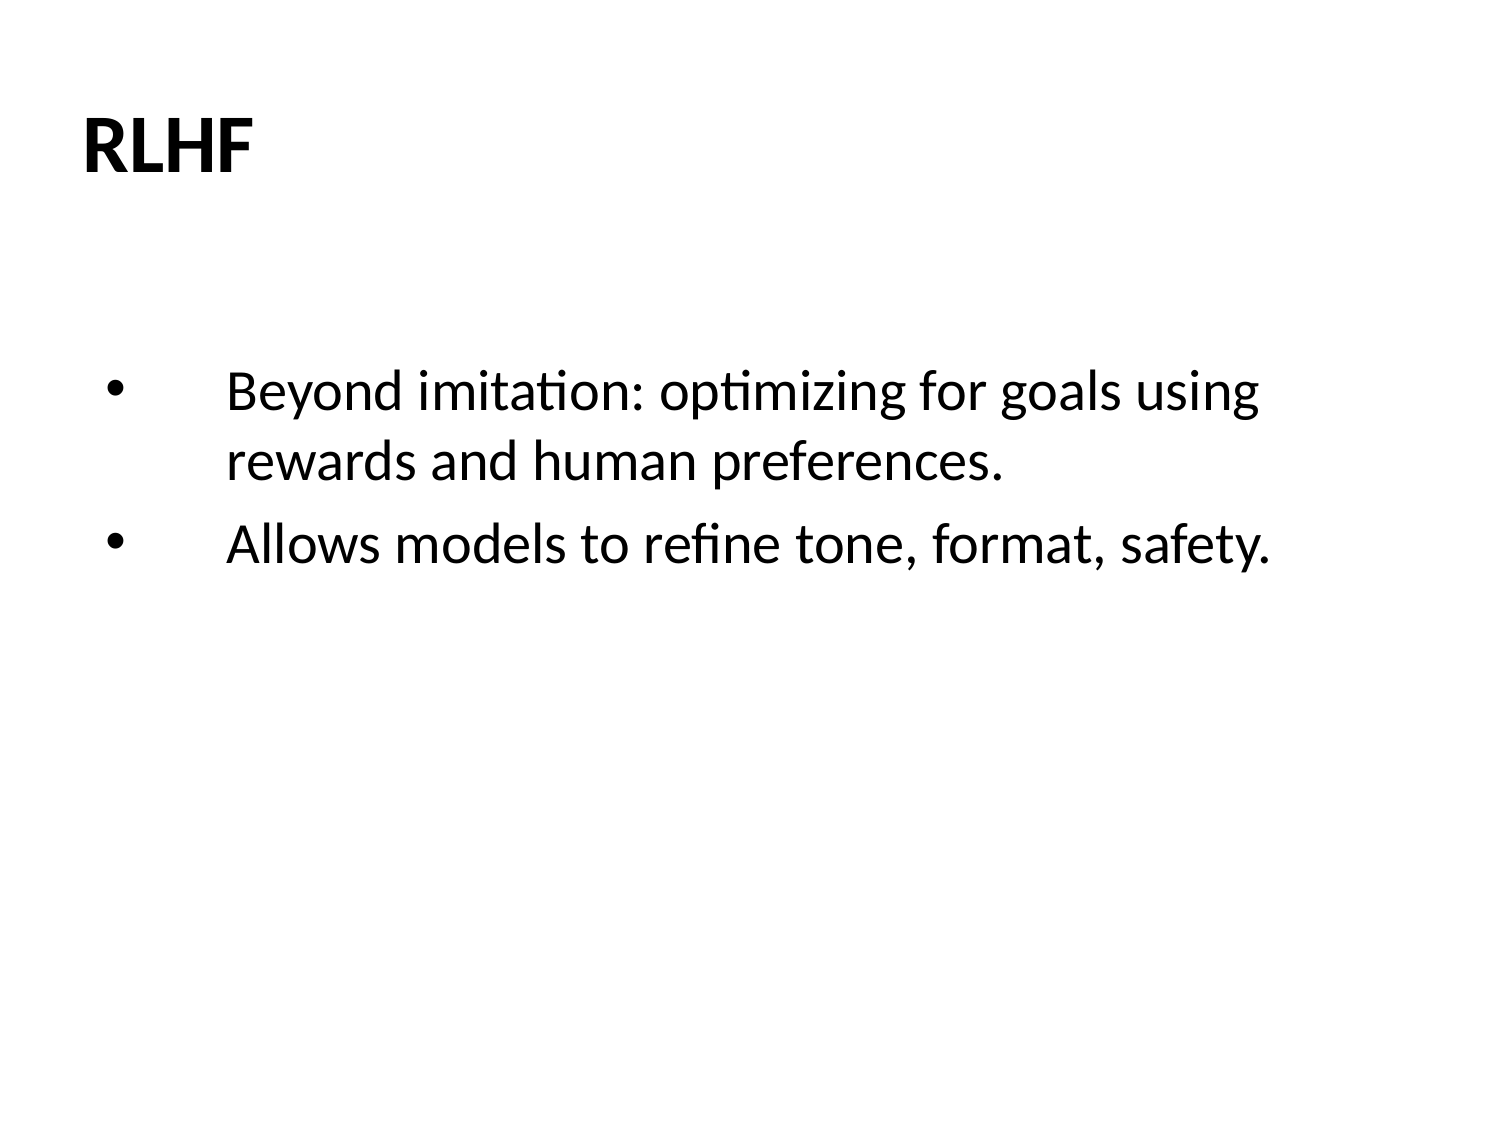

# RLHF

Beyond imitation: optimizing for goals using rewards and human preferences.
Allows models to refine tone, format, safety.